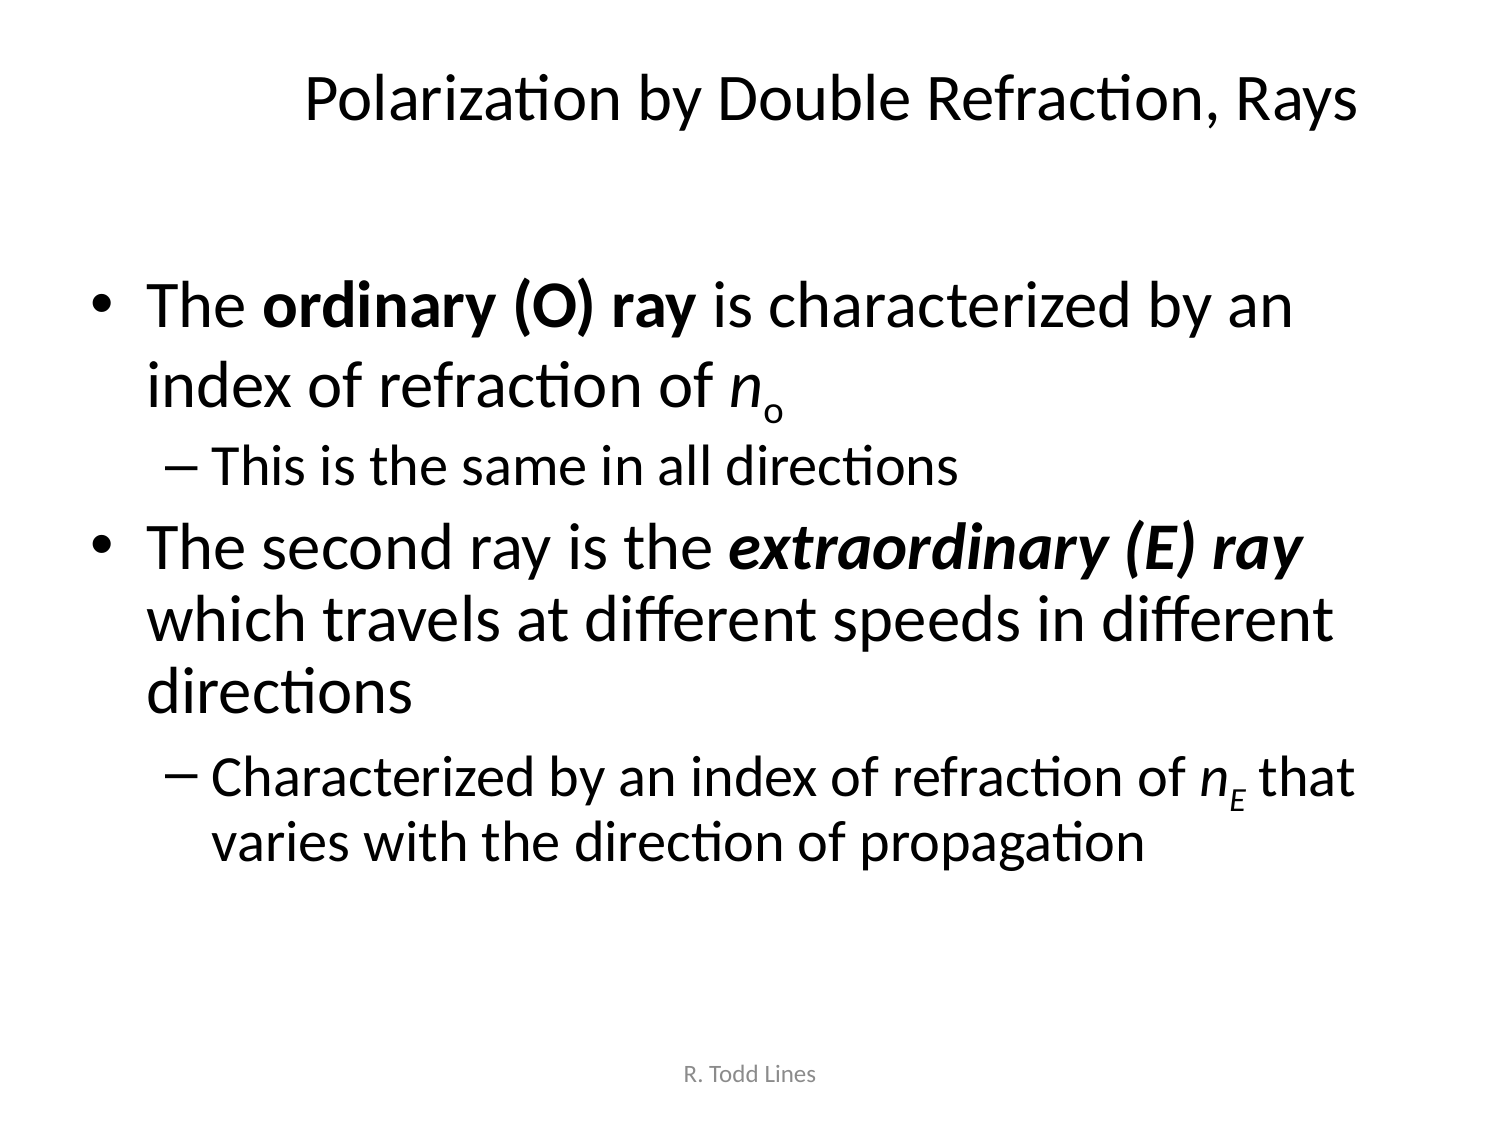

# Polarization by Double Refraction, Rays
The ordinary (O) ray is characterized by an index of refraction of no
This is the same in all directions
The second ray is the extraordinary (E) ray which travels at different speeds in different directions
Characterized by an index of refraction of nE that varies with the direction of propagation
R. Todd Lines